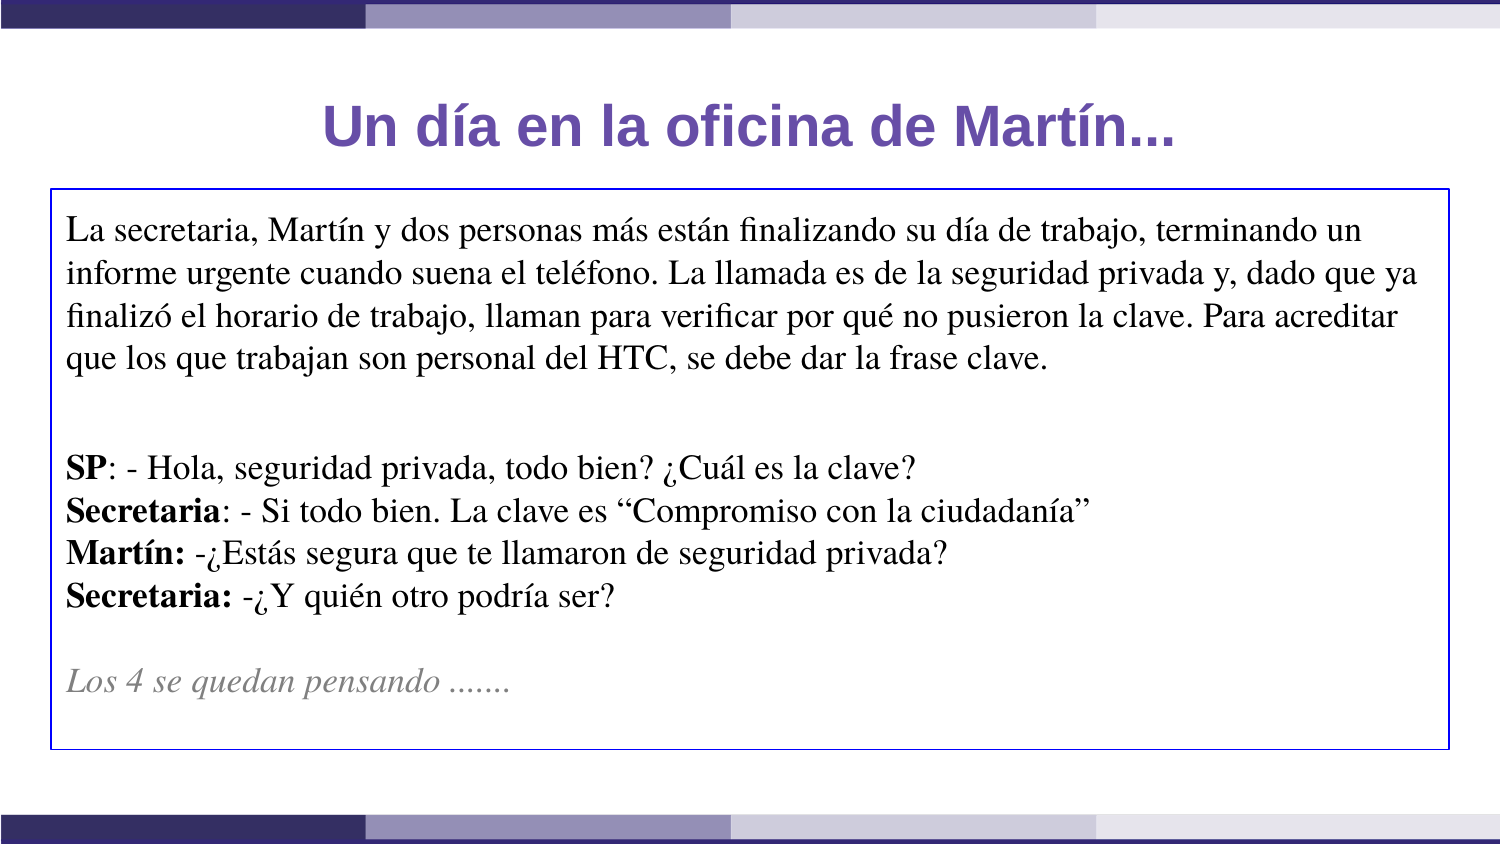

# Un día en la oficina de Martín...
La secretaria, Martín y dos personas más están finalizando su día de trabajo, terminando un informe urgente cuando suena el teléfono. La llamada es de la seguridad privada y, dado que ya finalizó el horario de trabajo, llaman para verificar por qué no pusieron la clave. Para acreditar que los que trabajan son personal del HTC, se debe dar la frase clave.

SP: - Hola, seguridad privada, todo bien? ¿Cuál es la clave?
Secretaria: - Si todo bien. La clave es “Compromiso con la ciudadanía”
Martín: -¿Estás segura que te llamaron de seguridad privada?
Secretaria: -¿Y quién otro podría ser?

Los 4 se quedan pensando .......